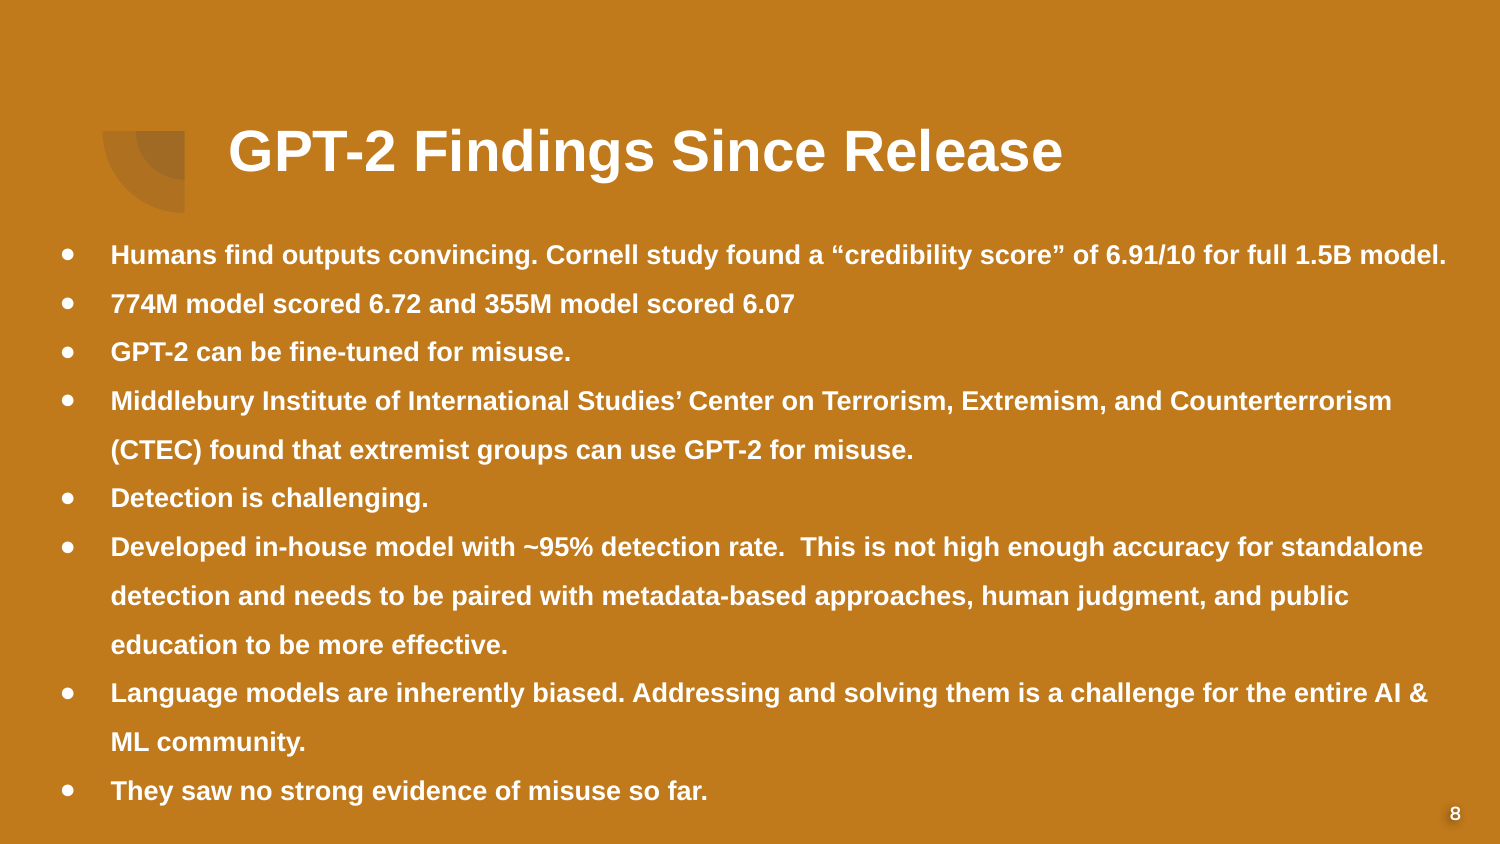

# GPT-2 Findings Since Release
Humans find outputs convincing. Cornell study found a “credibility score” of 6.91/10 for full 1.5B model.
774M model scored 6.72 and 355M model scored 6.07
GPT-2 can be fine-tuned for misuse.
Middlebury Institute of International Studies’ Center on Terrorism, Extremism, and Counterterrorism (CTEC) found that extremist groups can use GPT-2 for misuse.
Detection is challenging.
Developed in-house model with ~95% detection rate.  This is not high enough accuracy for standalone detection and needs to be paired with metadata-based approaches, human judgment, and public education to be more effective.
Language models are inherently biased. Addressing and solving them is a challenge for the entire AI & ML community.
They saw no strong evidence of misuse so far.
8